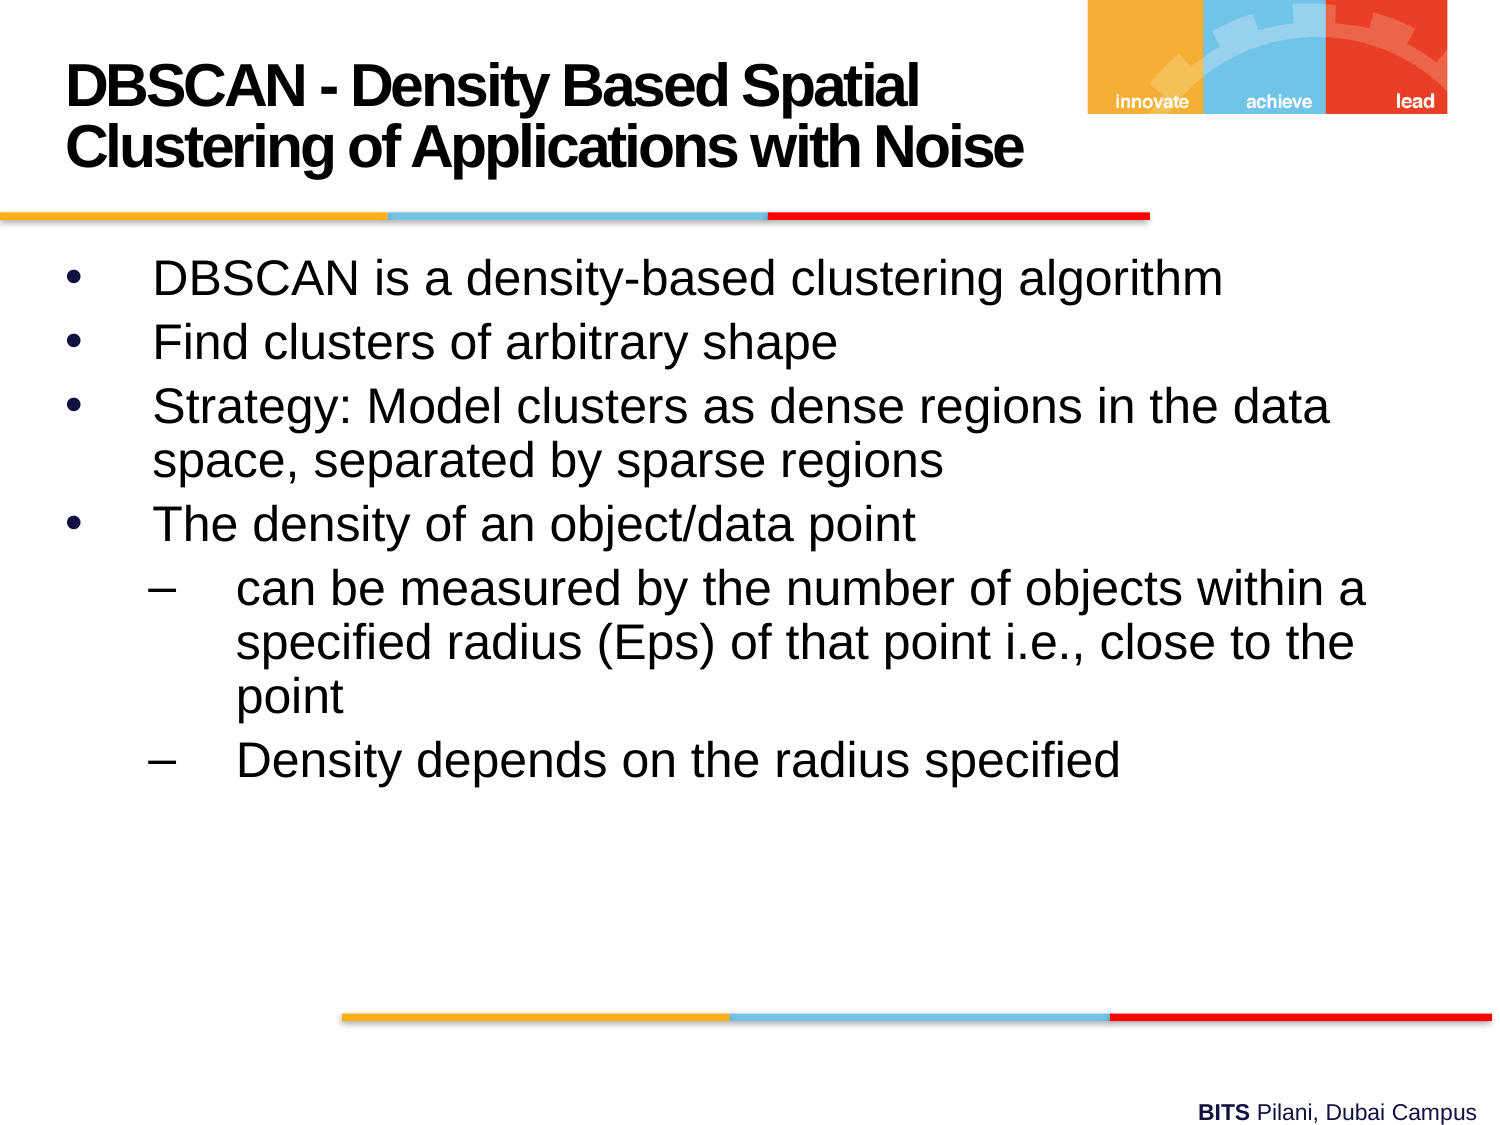

DBSCAN - Density Based Spatial Clustering of Applications with Noise
DBSCAN is a density-based clustering algorithm
Find clusters of arbitrary shape
Strategy: Model clusters as dense regions in the data space, separated by sparse regions
The density of an object/data point
can be measured by the number of objects within a specified radius (Eps) of that point i.e., close to the point
Density depends on the radius specified